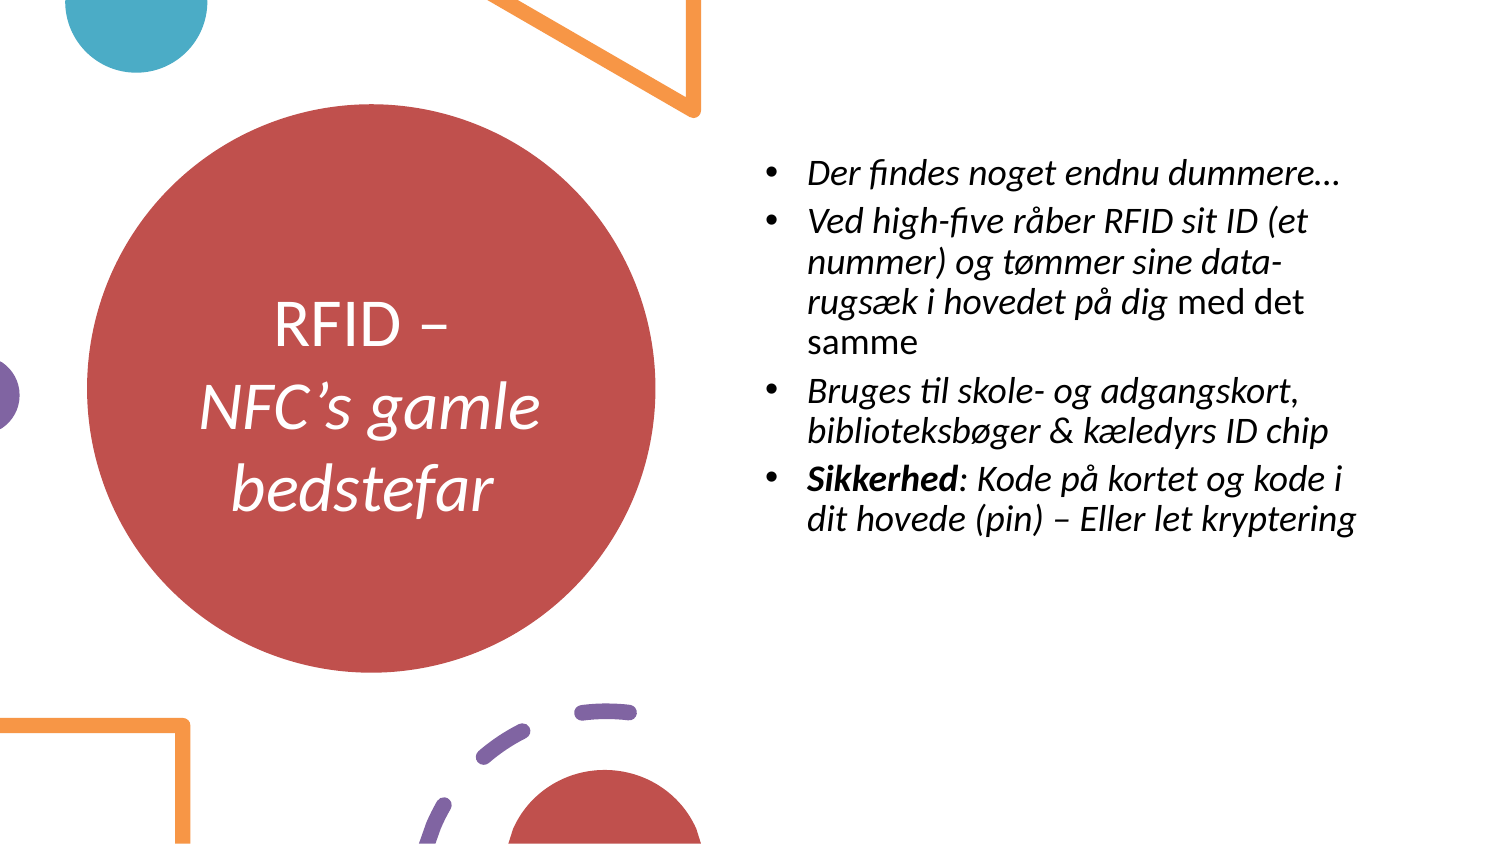

Der findes noget endnu dummere…
Ved high-five råber RFID sit ID (et nummer) og tømmer sine data-rugsæk i hovedet på dig med det samme
Bruges til skole- og adgangskort, biblioteksbøger & kæledyrs ID chip
Sikkerhed: Kode på kortet og kode i dit hovede (pin) – Eller let kryptering

# RFID – NFC’s gamle bedstefar